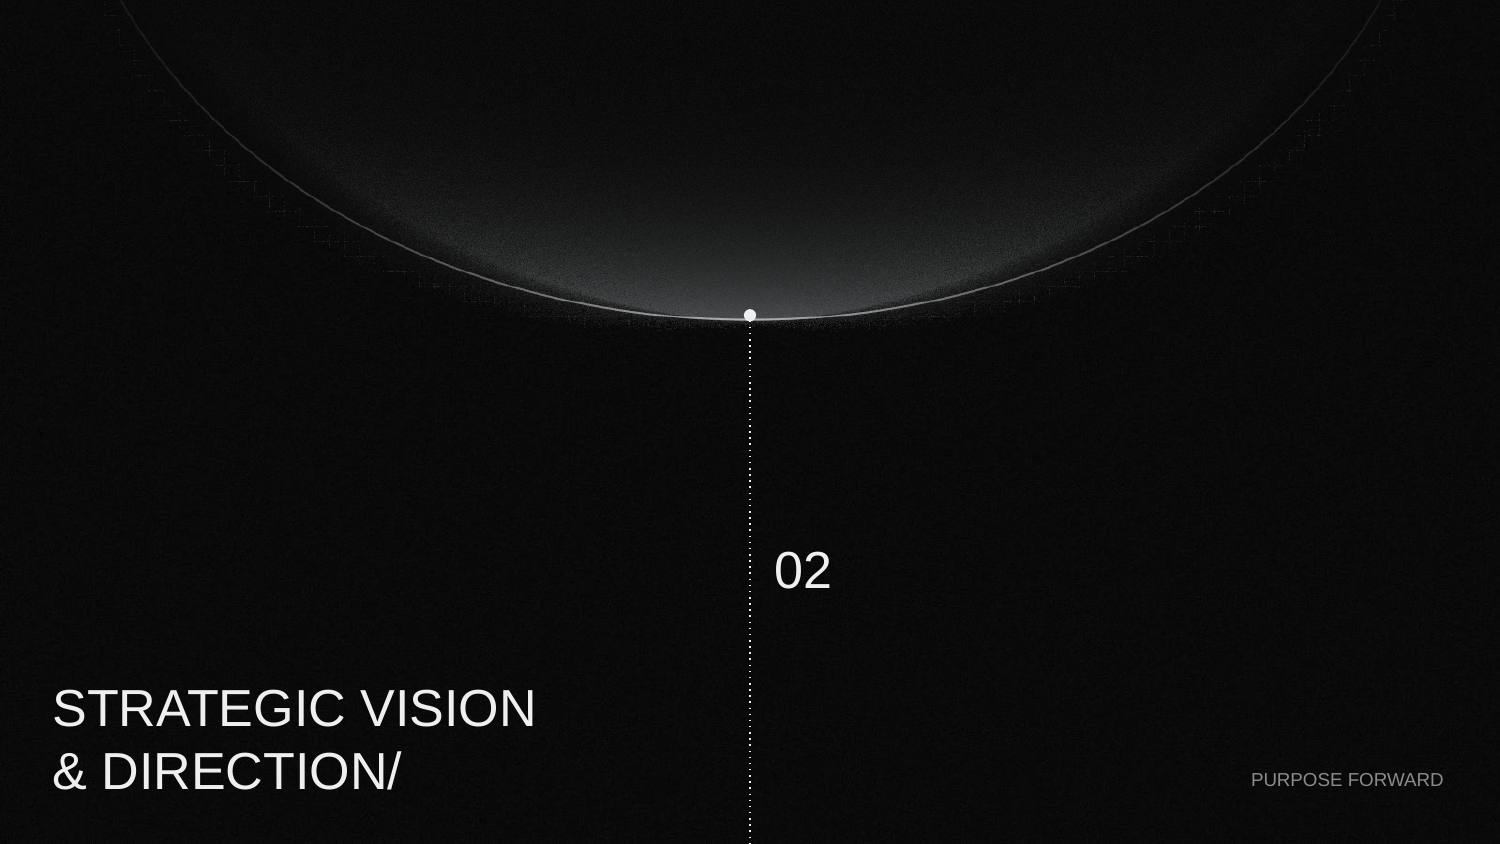

02
# STRATEGIC VISION & DIRECTION/
PURPOSE FORWARD